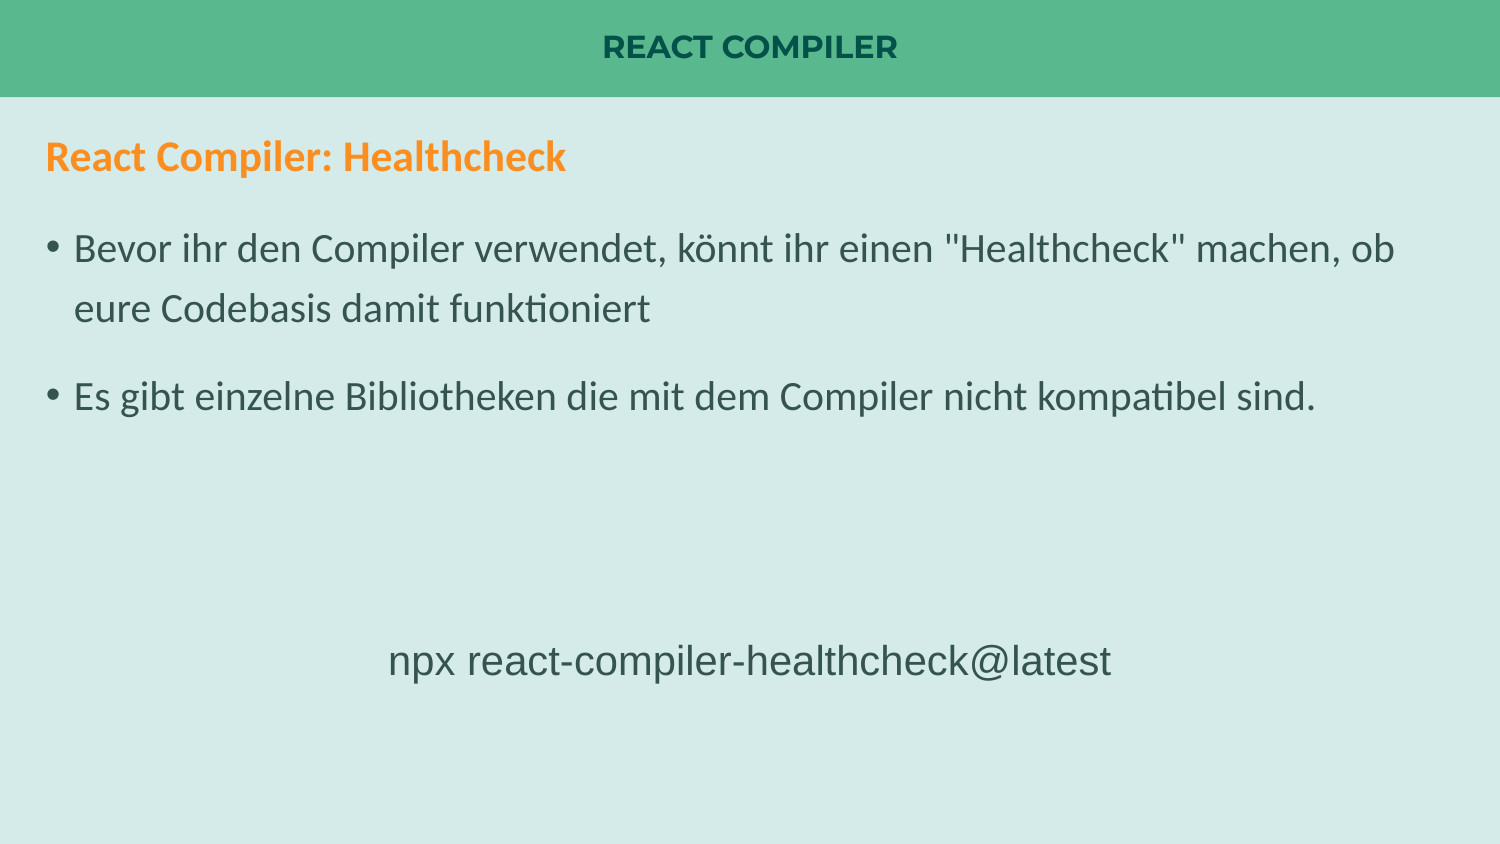

# React Compiler
React Compiler: Healthcheck
Bevor ihr den Compiler verwendet, könnt ihr einen "Healthcheck" machen, ob eure Codebasis damit funktioniert
Es gibt einzelne Bibliotheken die mit dem Compiler nicht kompatibel sind.

npx react-compiler-healthcheck@latest